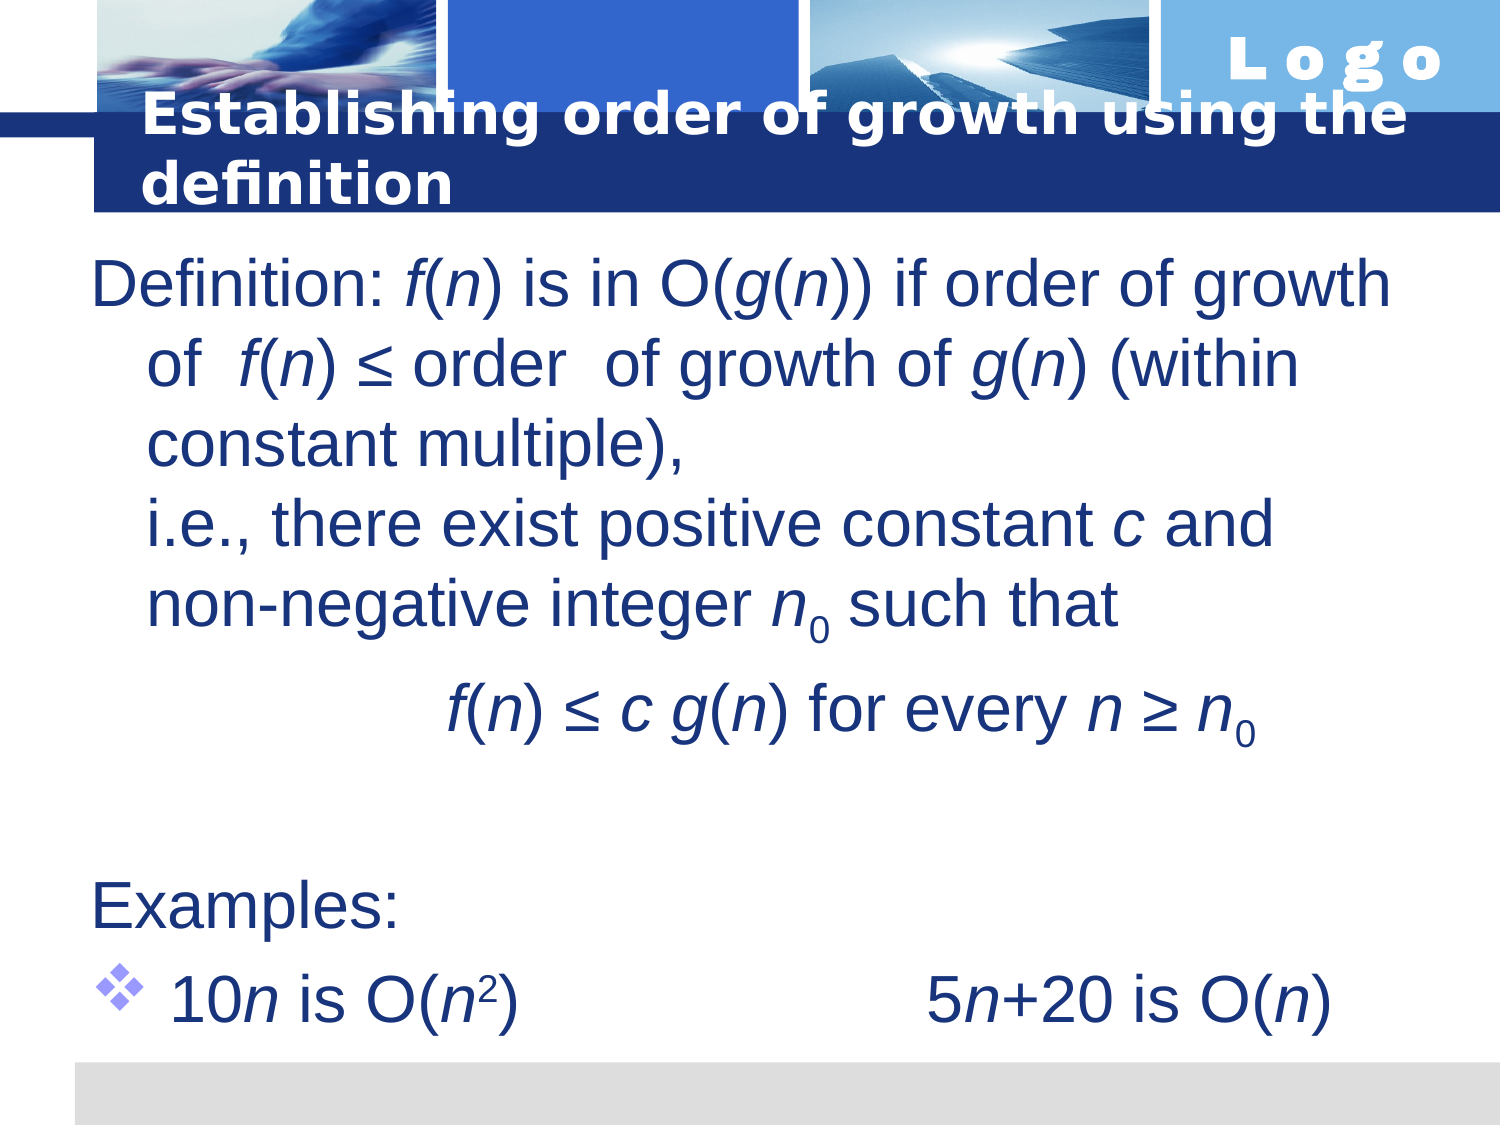

# Establishing order of growth using the definition
Definition: f(n) is in O(g(n)) if order of growth of  f(n) ≤ order  of growth of g(n) (within constant multiple),
i.e., there exist positive constant c and non-negative integer n0 such that
                	f(n) ≤ c g(n) for every n ≥ n0

Examples:
 10n is O(n2)                      5n+20 is O(n)